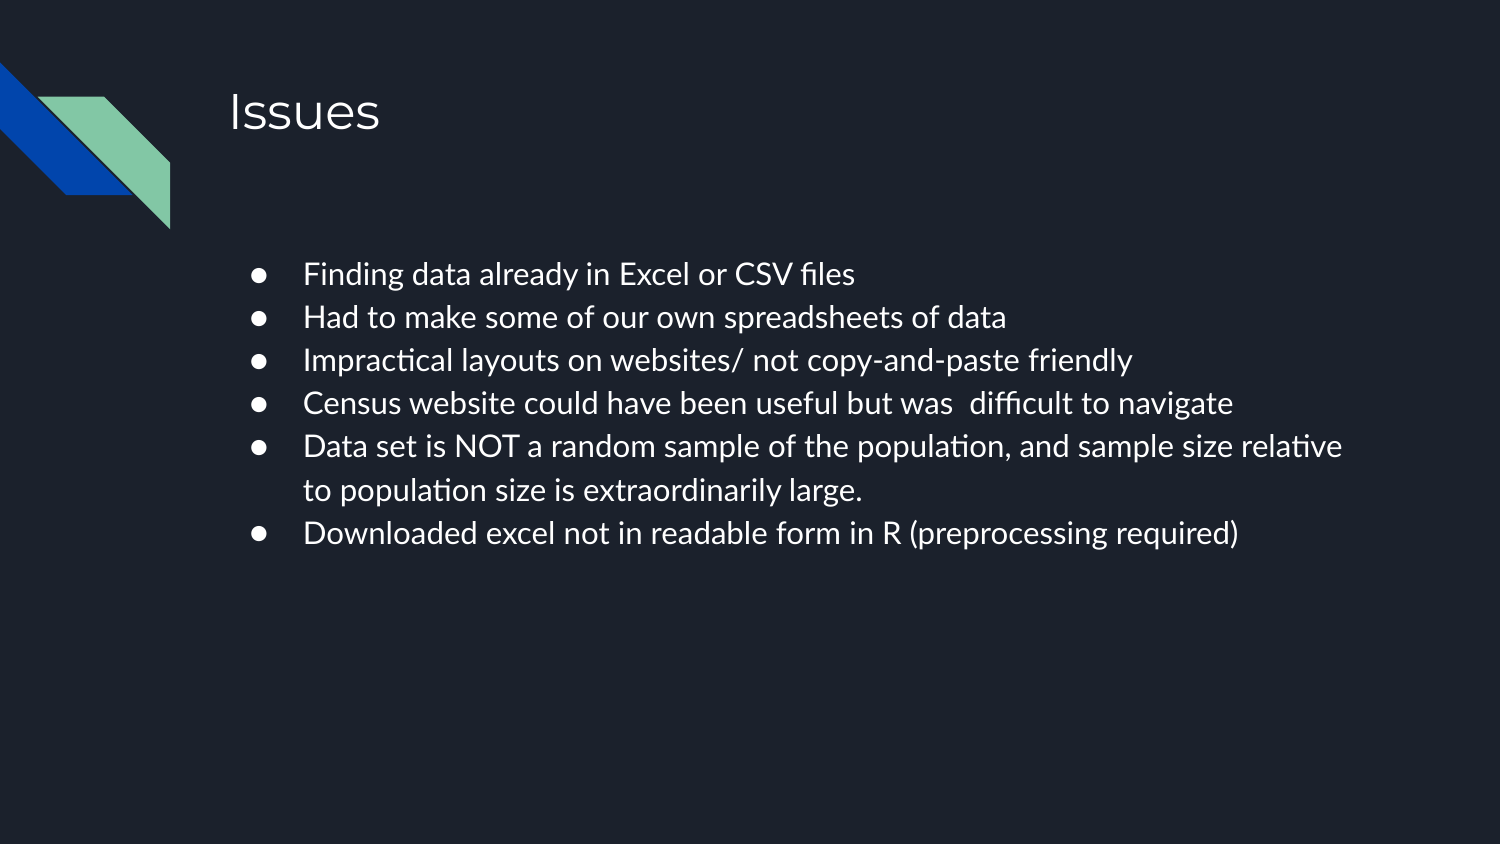

# Issues
Finding data already in Excel or CSV files
Had to make some of our own spreadsheets of data
Impractical layouts on websites/ not copy-and-paste friendly
Census website could have been useful but was  difficult to navigate
Data set is NOT a random sample of the population, and sample size relative to population size is extraordinarily large.
Downloaded excel not in readable form in R (preprocessing required)